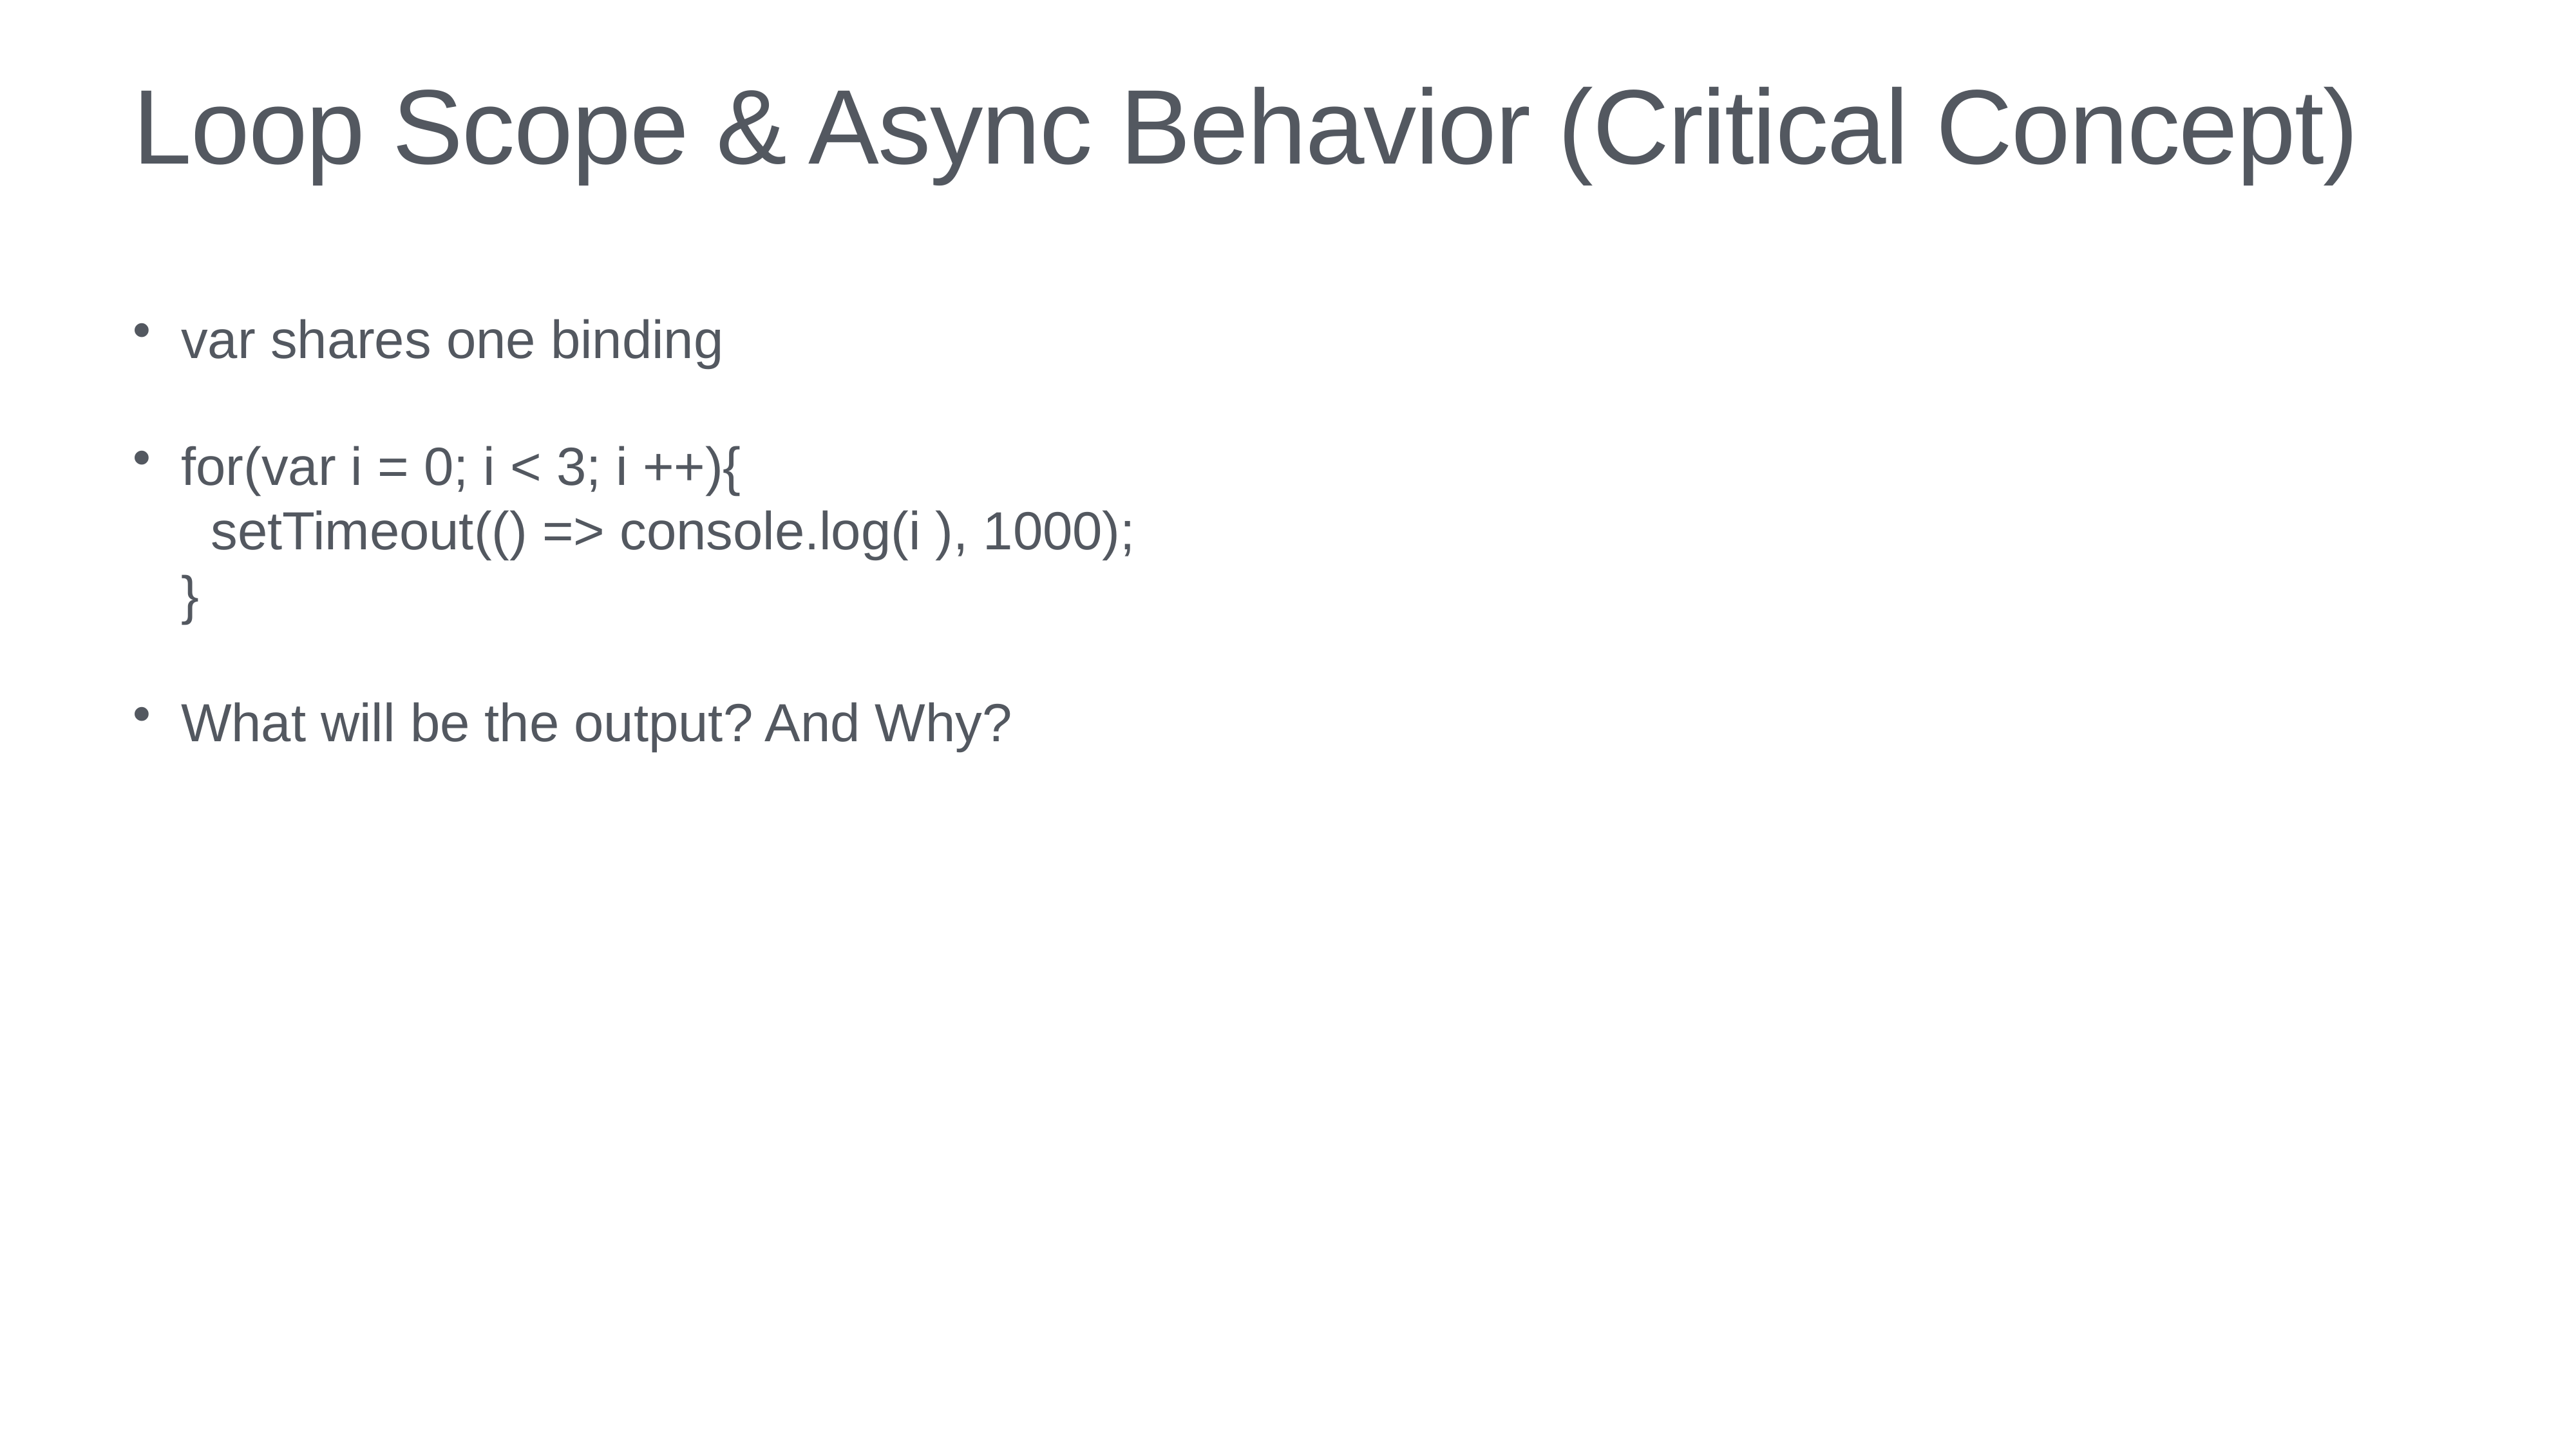

# Loop Scope & Async Behavior (Critical Concept)
var shares one binding
for(var i = 0; i < 3; i ++){
  setTimeout(() => console.log(i ), 1000);
}
What will be the output? And Why?